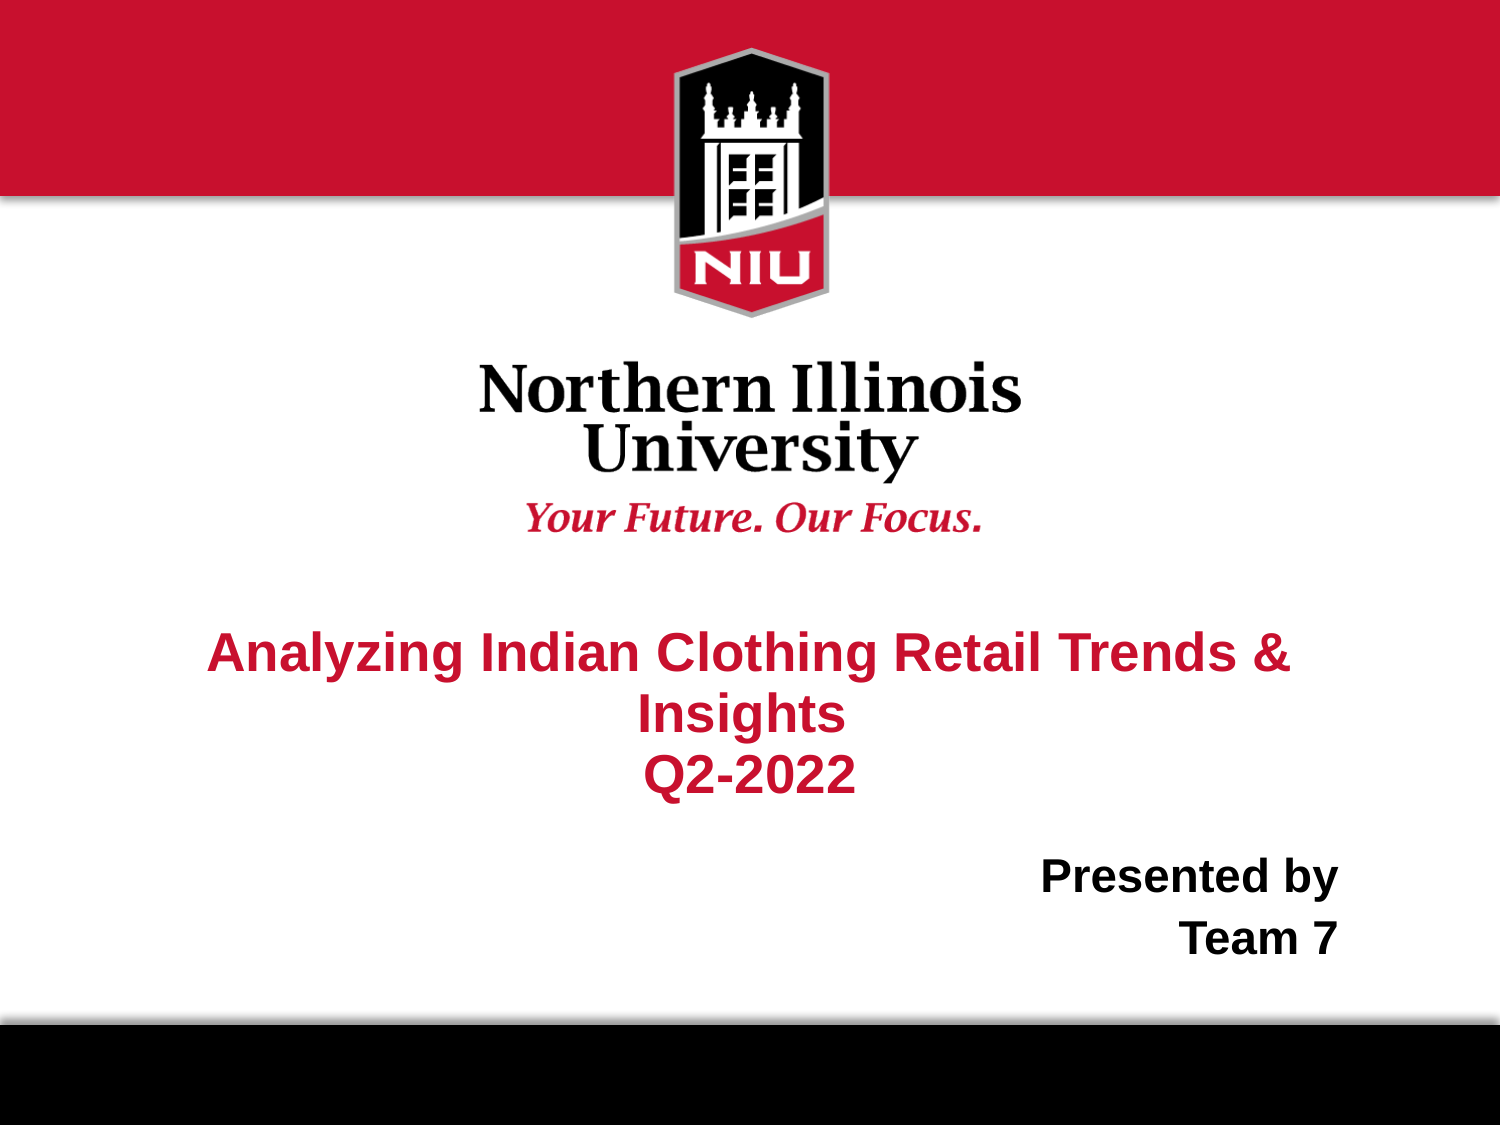

# Analyzing Indian Clothing Retail Trends & Insights Q2-2022
Presented by
Team 7